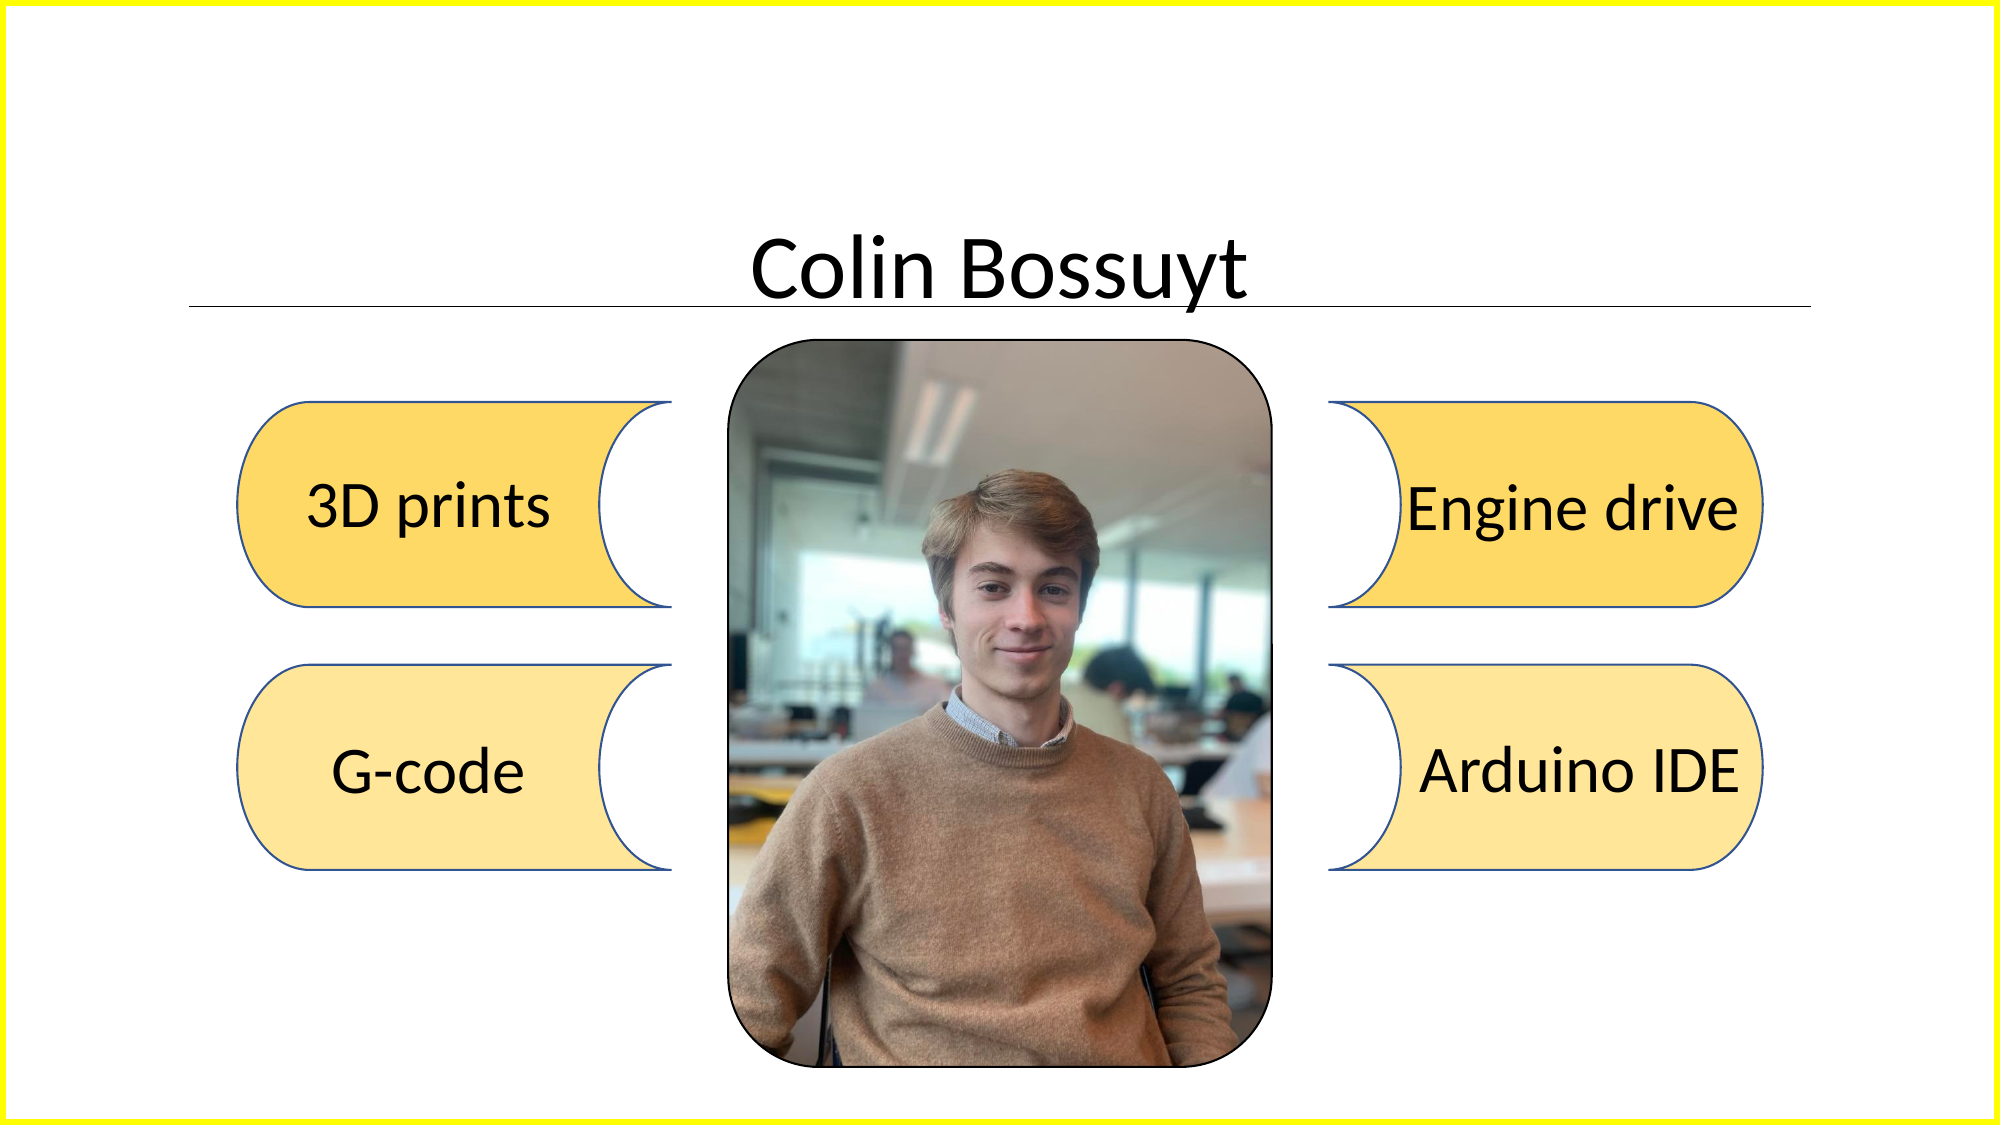

Colin Bossuyt

3D prints
Engine drive

Arduino IDE
G-code